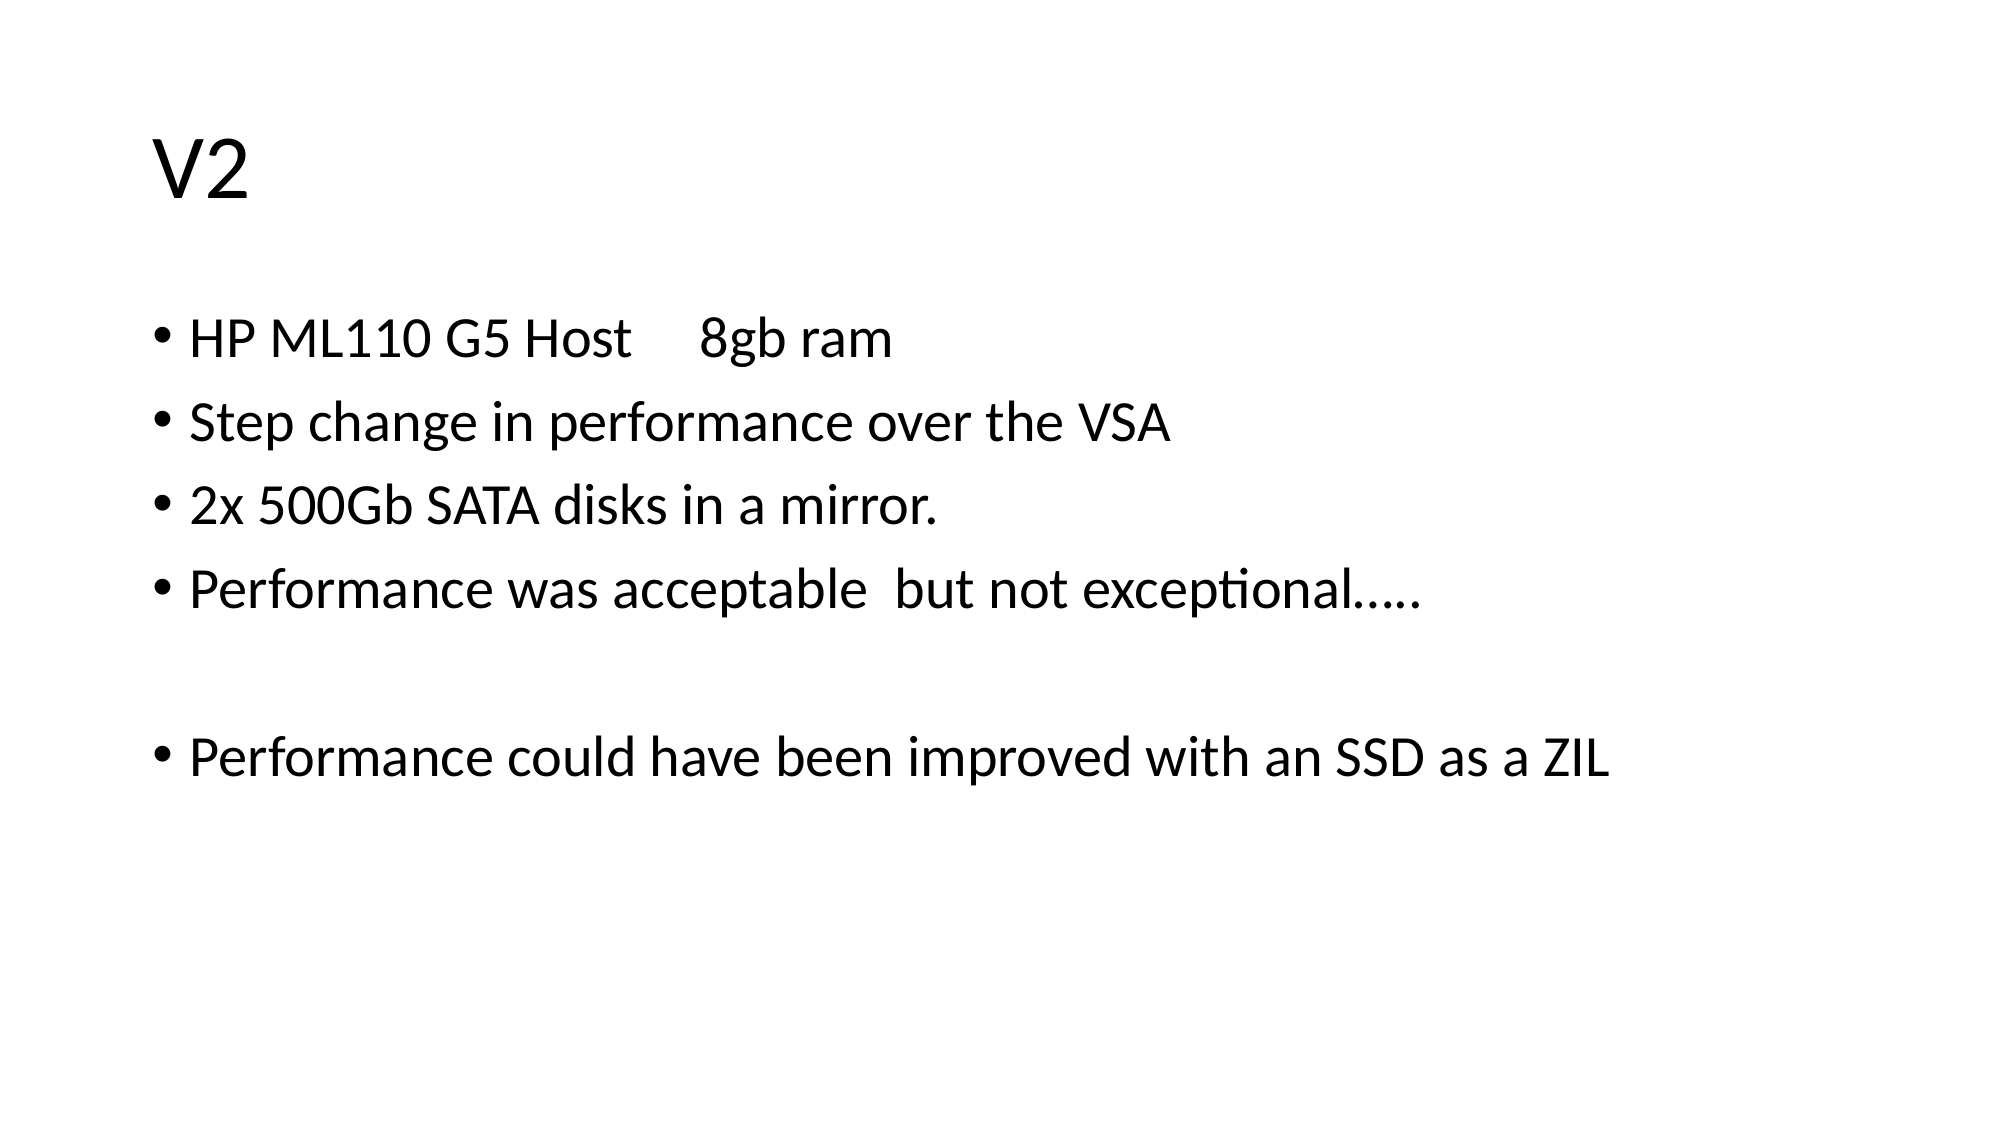

# V2
HP ML110 G5 Host     8gb ram
Step change in performance over the VSA
2x 500Gb SATA disks in a mirror.
Performance was acceptable  but not exceptional…..

Performance could have been improved with an SSD as a ZIL